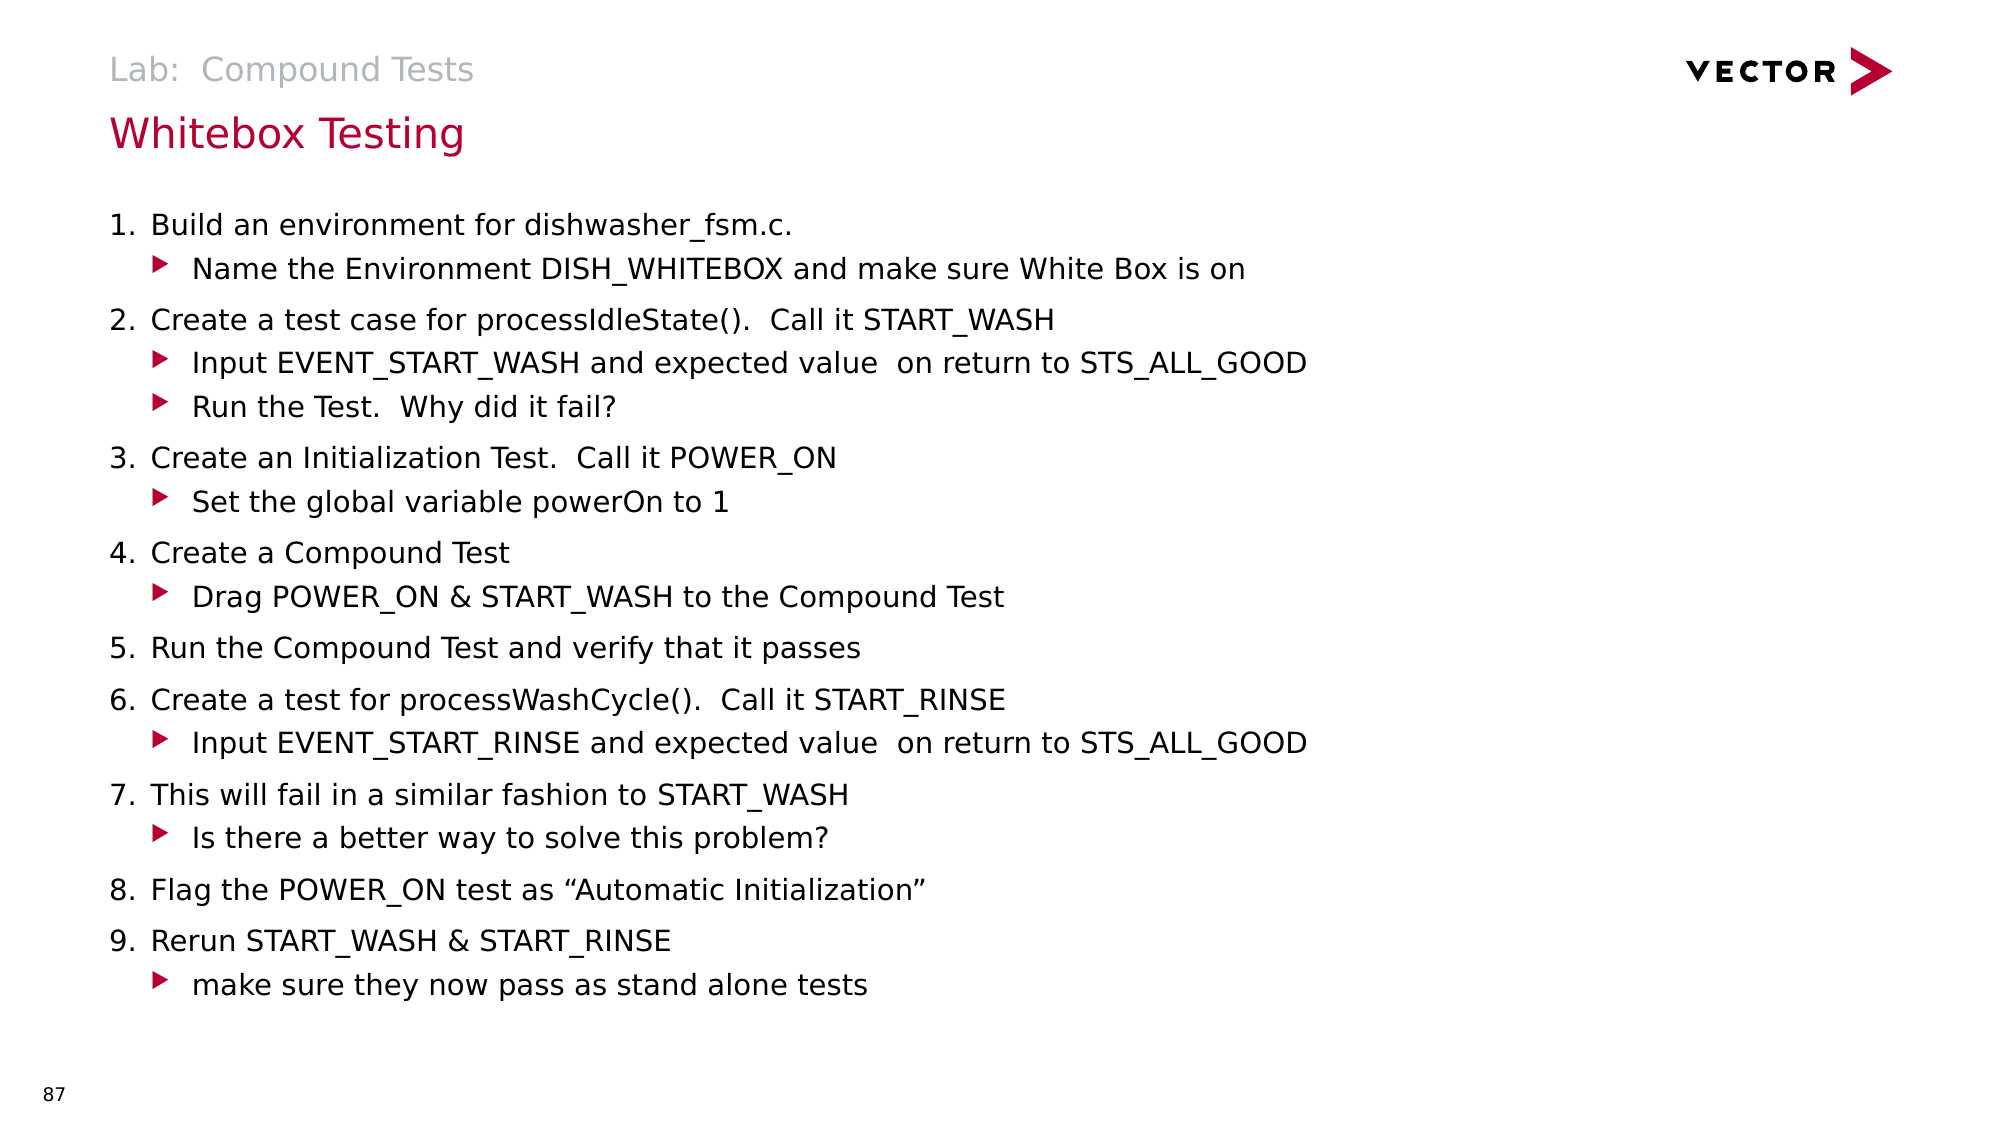

# Lab:  Compound Tests
Whitebox Testing
Build an environment for dishwasher_fsm.c.
Name the Environment DISH_WHITEBOX and make sure White Box is on
Create a test case for processIdleState().  Call it START_WASH
Input EVENT_START_WASH and expected value  on return to STS_ALL_GOOD
Run the Test.  Why did it fail?
Create an Initialization Test.  Call it POWER_ON
Set the global variable powerOn to 1
Create a Compound Test
Drag POWER_ON & START_WASH to the Compound Test
Run the Compound Test and verify that it passes
Create a test for processWashCycle().  Call it START_RINSE
Input EVENT_START_RINSE and expected value  on return to STS_ALL_GOOD
This will fail in a similar fashion to START_WASH
Is there a better way to solve this problem?
Flag the POWER_ON test as “Automatic Initialization”
Rerun START_WASH & START_RINSE
make sure they now pass as stand alone tests